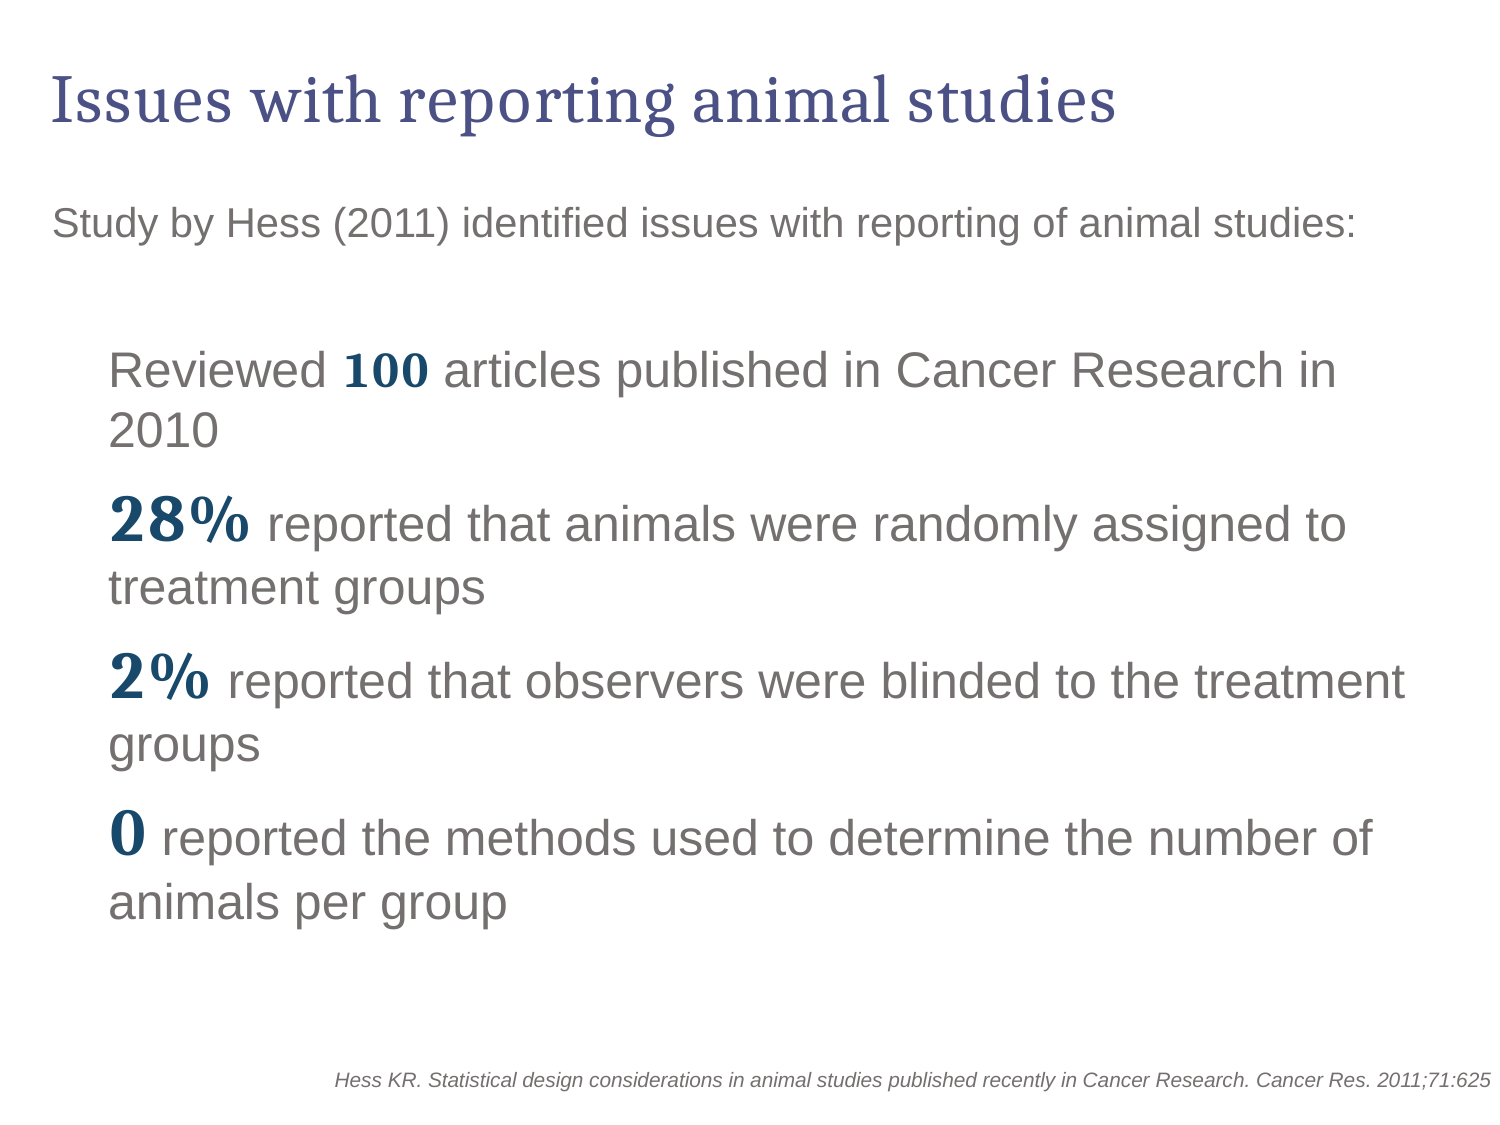

# Issues with reporting animal studies
Study by Hess (2011) identified issues with reporting of animal studies:

Reviewed 100 articles published in Cancer Research in 2010
28% reported that animals were randomly assigned to treatment groups
2% reported that observers were blinded to the treatment groups
0 reported the methods used to determine the number of animals per group
Hess KR. Statistical design considerations in animal studies published recently in Cancer Research. Cancer Res. 2011;71:625